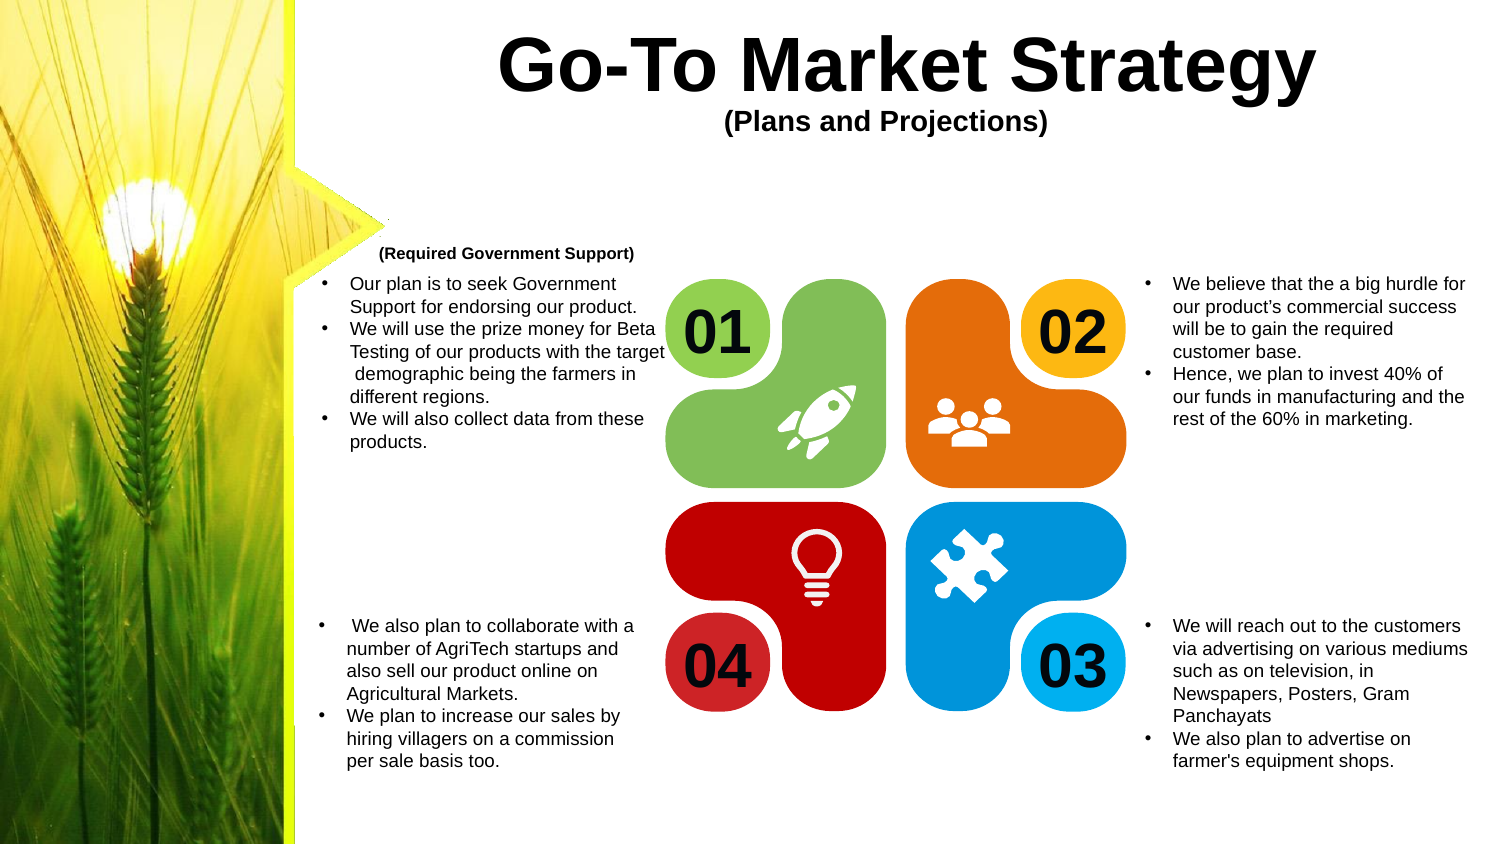

# Go-To Market Strategy
(Plans and Projections)
(Required Government Support)
Our plan is to seek Government Support for endorsing our product.
We will use the prize money for Beta Testing of our products with the target  demographic being the farmers in different regions.
We will also collect data from these products.
We believe that the a big hurdle for our product’s commercial success will be to gain the required customer base.
Hence, we plan to invest 40% of our funds in manufacturing and the rest of the 60% in marketing.

01
02

04
03
 We also plan to collaborate with a number of AgriTech startups and also sell our product online on Agricultural Markets.
We plan to increase our sales by hiring villagers on a commission per sale basis too.
We will reach out to the customers via advertising on various mediums such as on television, in Newspapers, Posters, Gram Panchayats
We also plan to advertise on farmer's equipment shops.